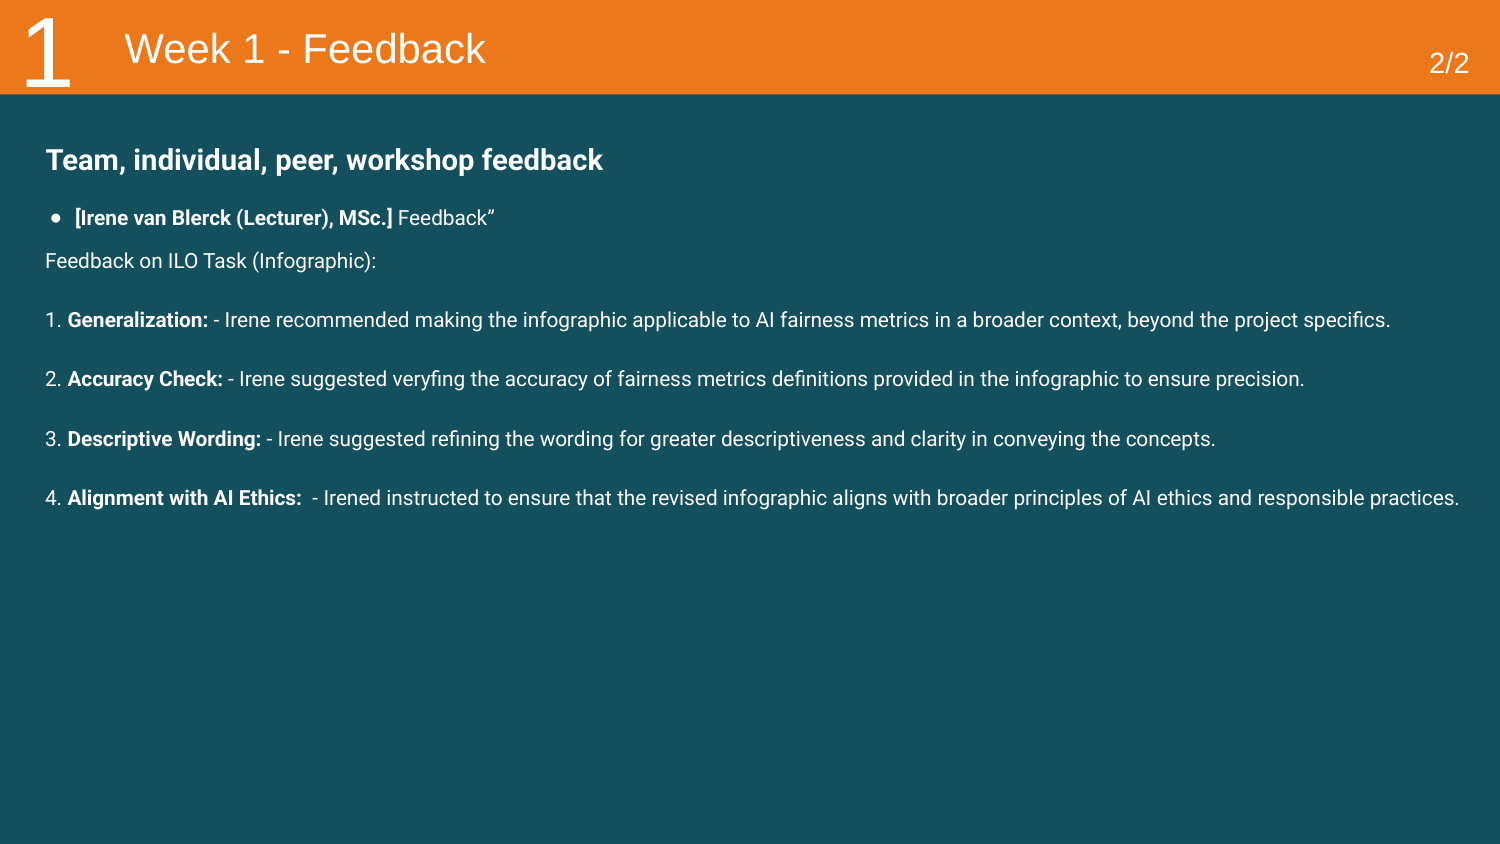

1
# Week 1 - Feedback
2/2
Team, individual, peer, workshop feedback
[Irene van Blerck (Lecturer), MSc.] Feedback”
Feedback on ILO Task (Infographic):
1. Generalization: - Irene recommended making the infographic applicable to AI fairness metrics in a broader context, beyond the project specifics.
2. Accuracy Check: - Irene suggested veryfing the accuracy of fairness metrics definitions provided in the infographic to ensure precision.
3. Descriptive Wording: - Irene suggested refining the wording for greater descriptiveness and clarity in conveying the concepts.
4. Alignment with AI Ethics:  - Irened instructed to ensure that the revised infographic aligns with broader principles of AI ethics and responsible practices.